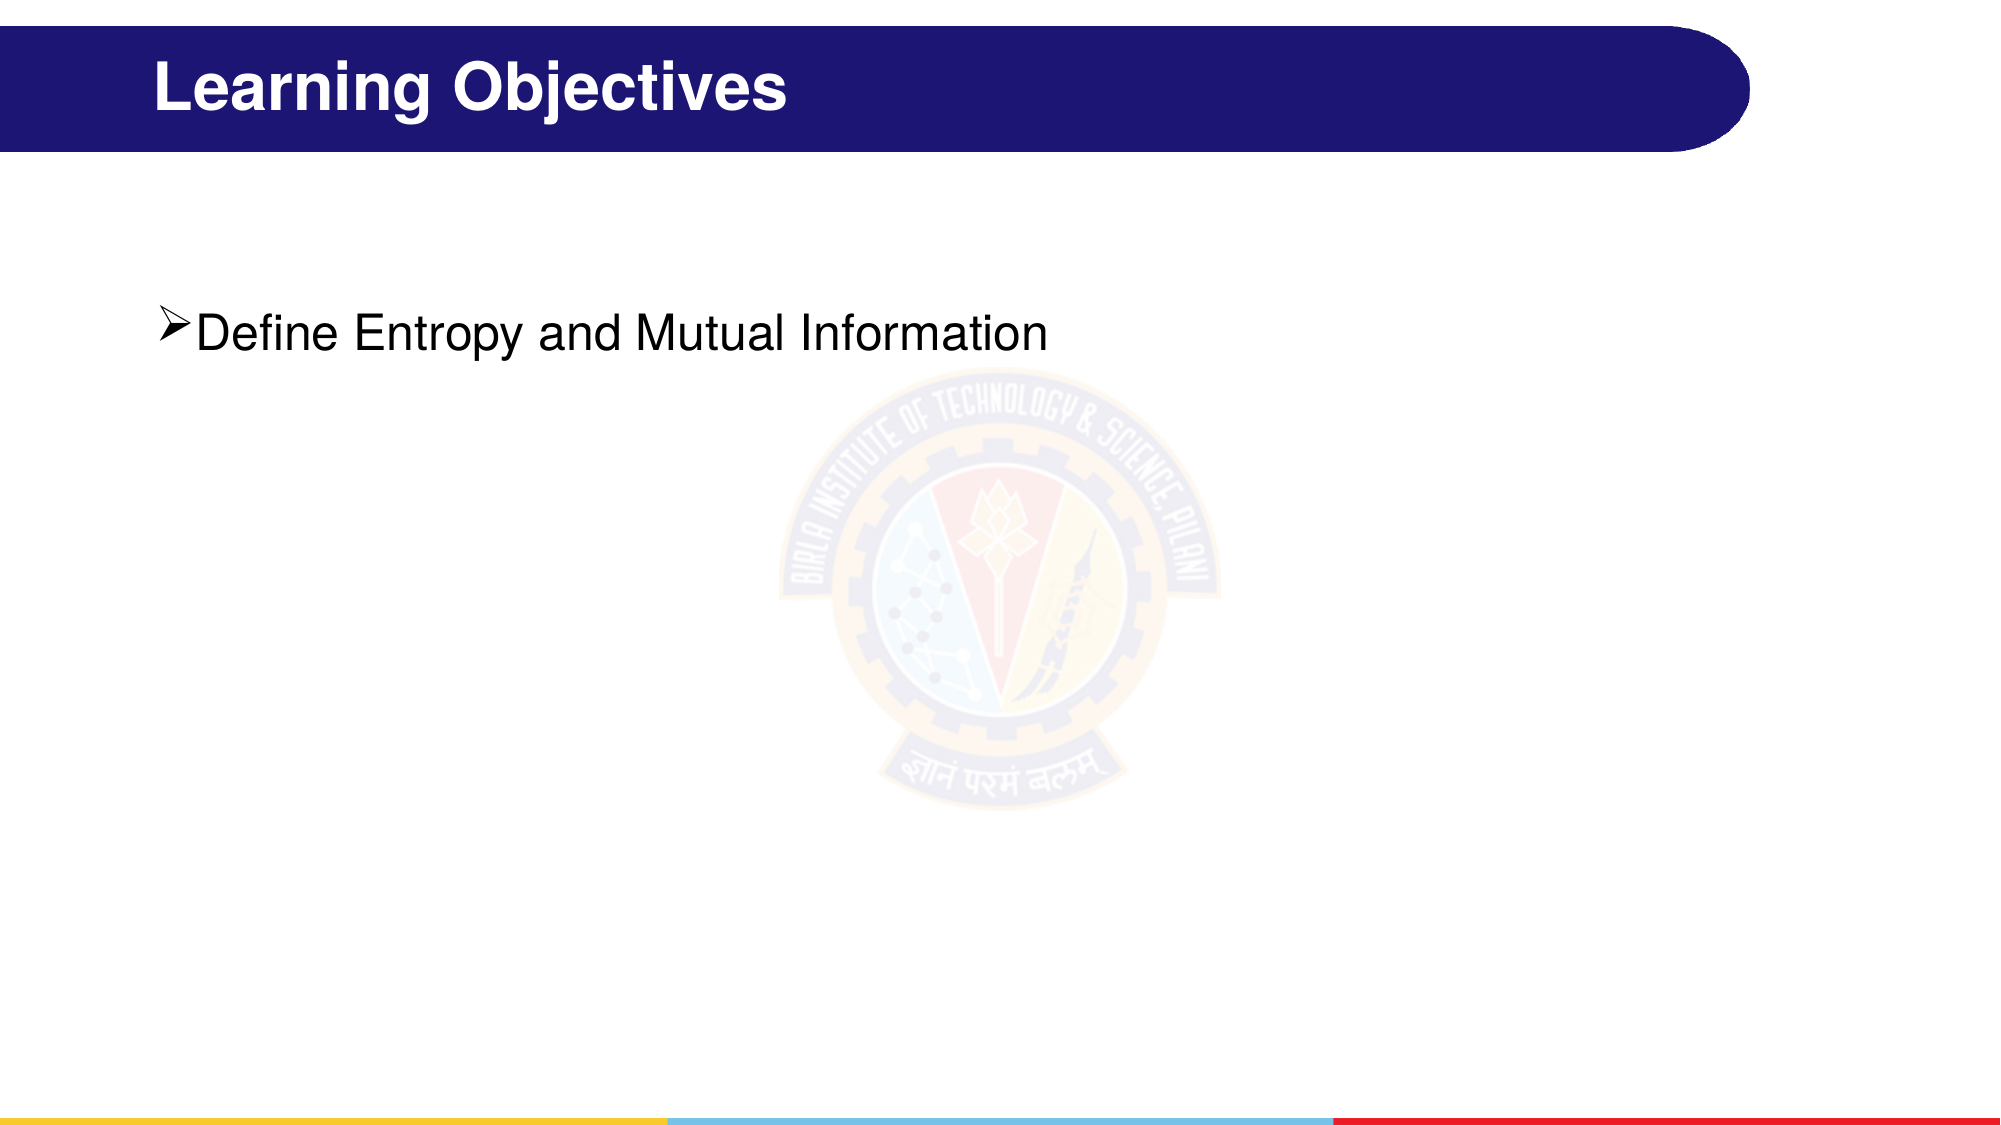

# Learning Objectives
Define Entropy and Mutual Information